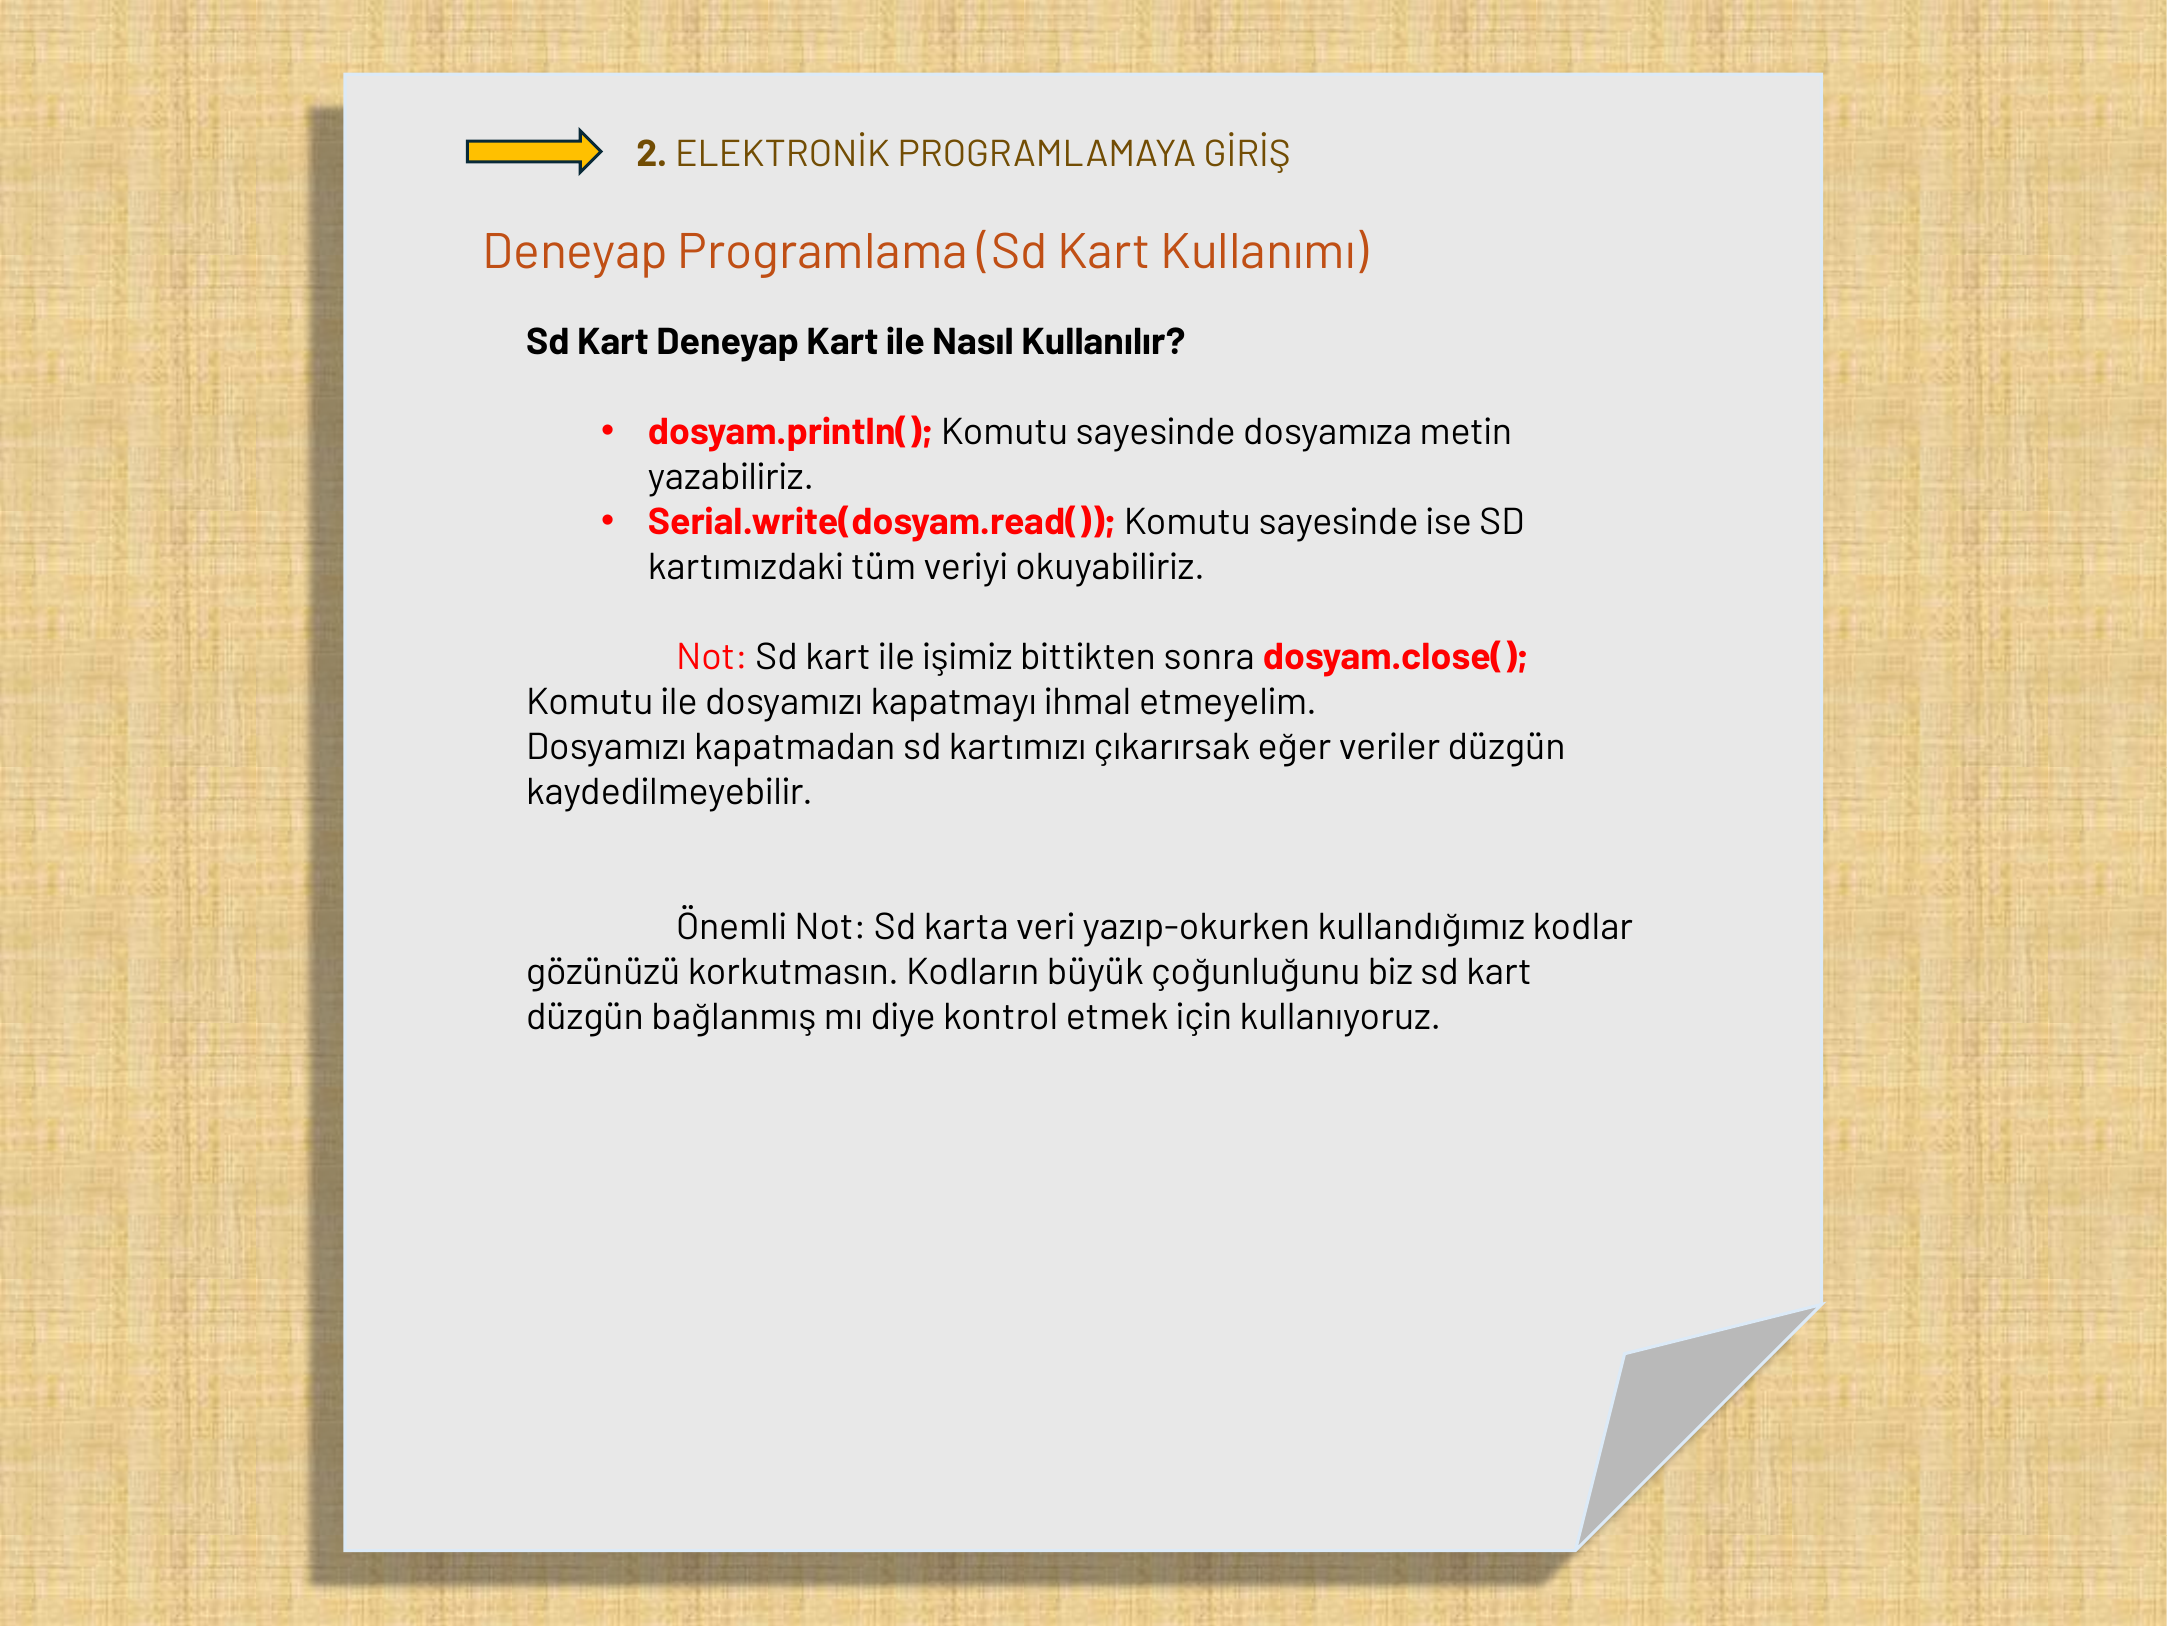

2. ELEKTRONİK PROGRAMLAMAYA GİRİŞ

Deneyap Programlama (Sd Kart Kullanımı)
Sd Kart Deneyap Kart ile Nasıl Kullanılır?

dosyam.println(); Komutu sayesinde dosyamıza metin yazabiliriz.
Serial.write(dosyam.read()); Komutu sayesinde ise SD kartımızdaki tüm veriyi okuyabiliriz.

	Not: Sd kart ile işimiz bittikten sonra dosyam.close(); Komutu ile dosyamızı kapatmayı ihmal etmeyelim.
Dosyamızı kapatmadan sd kartımızı çıkarırsak eğer veriler düzgün kaydedilmeyebilir.

	Önemli Not: Sd karta veri yazıp-okurken kullandığımız kodlar gözünüzü korkutmasın. Kodların büyük çoğunluğunu biz sd kart düzgün bağlanmış mı diye kontrol etmek için kullanıyoruz.